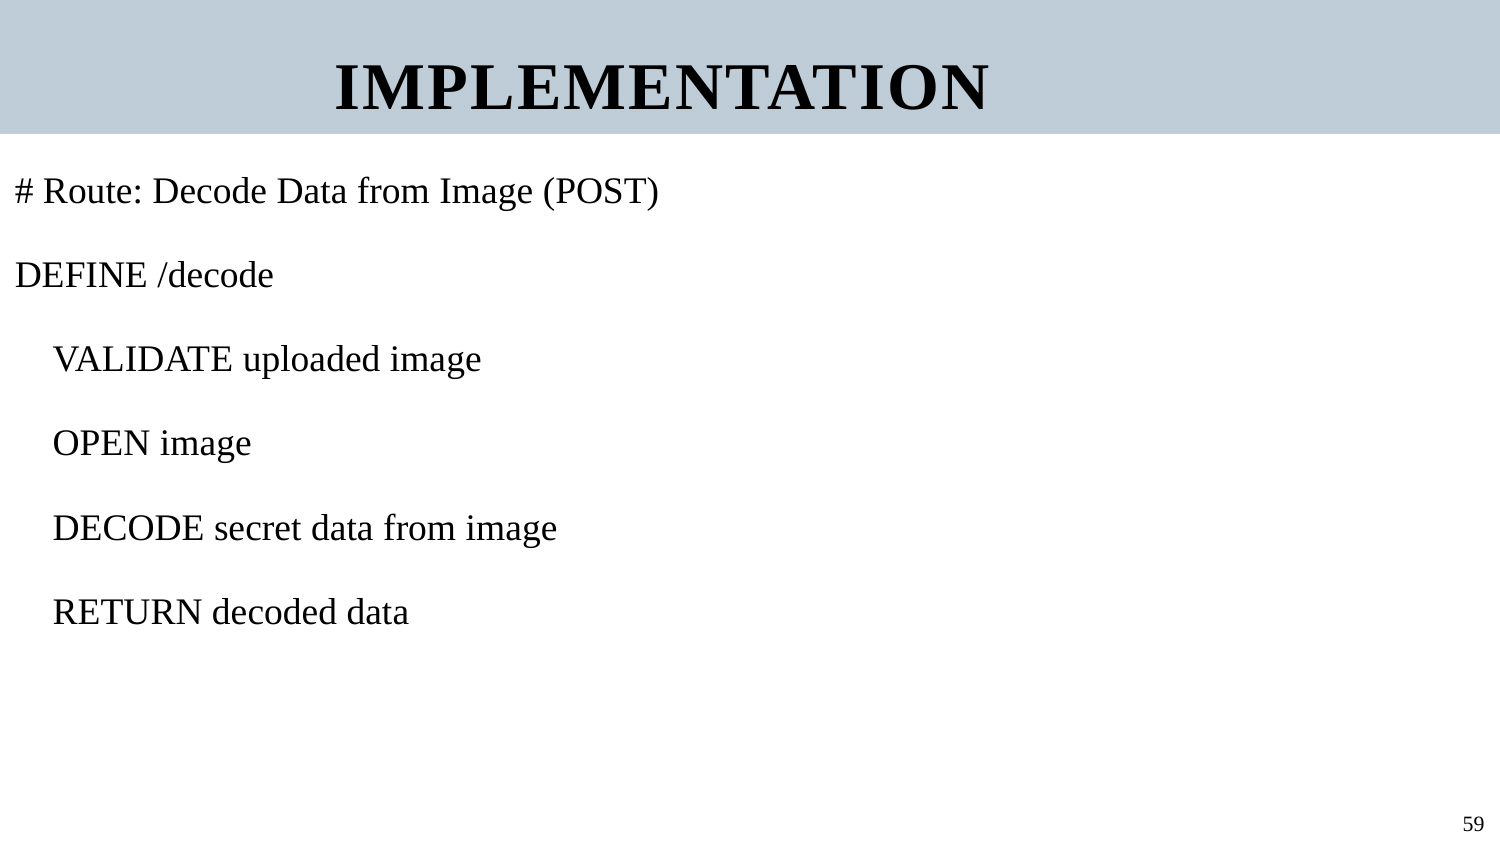

IMPLEMENTATION
# Route: Decode Data from Image (POST)
DEFINE /decode
    VALIDATE uploaded image
    OPEN image
    DECODE secret data from image
    RETURN decoded data

59